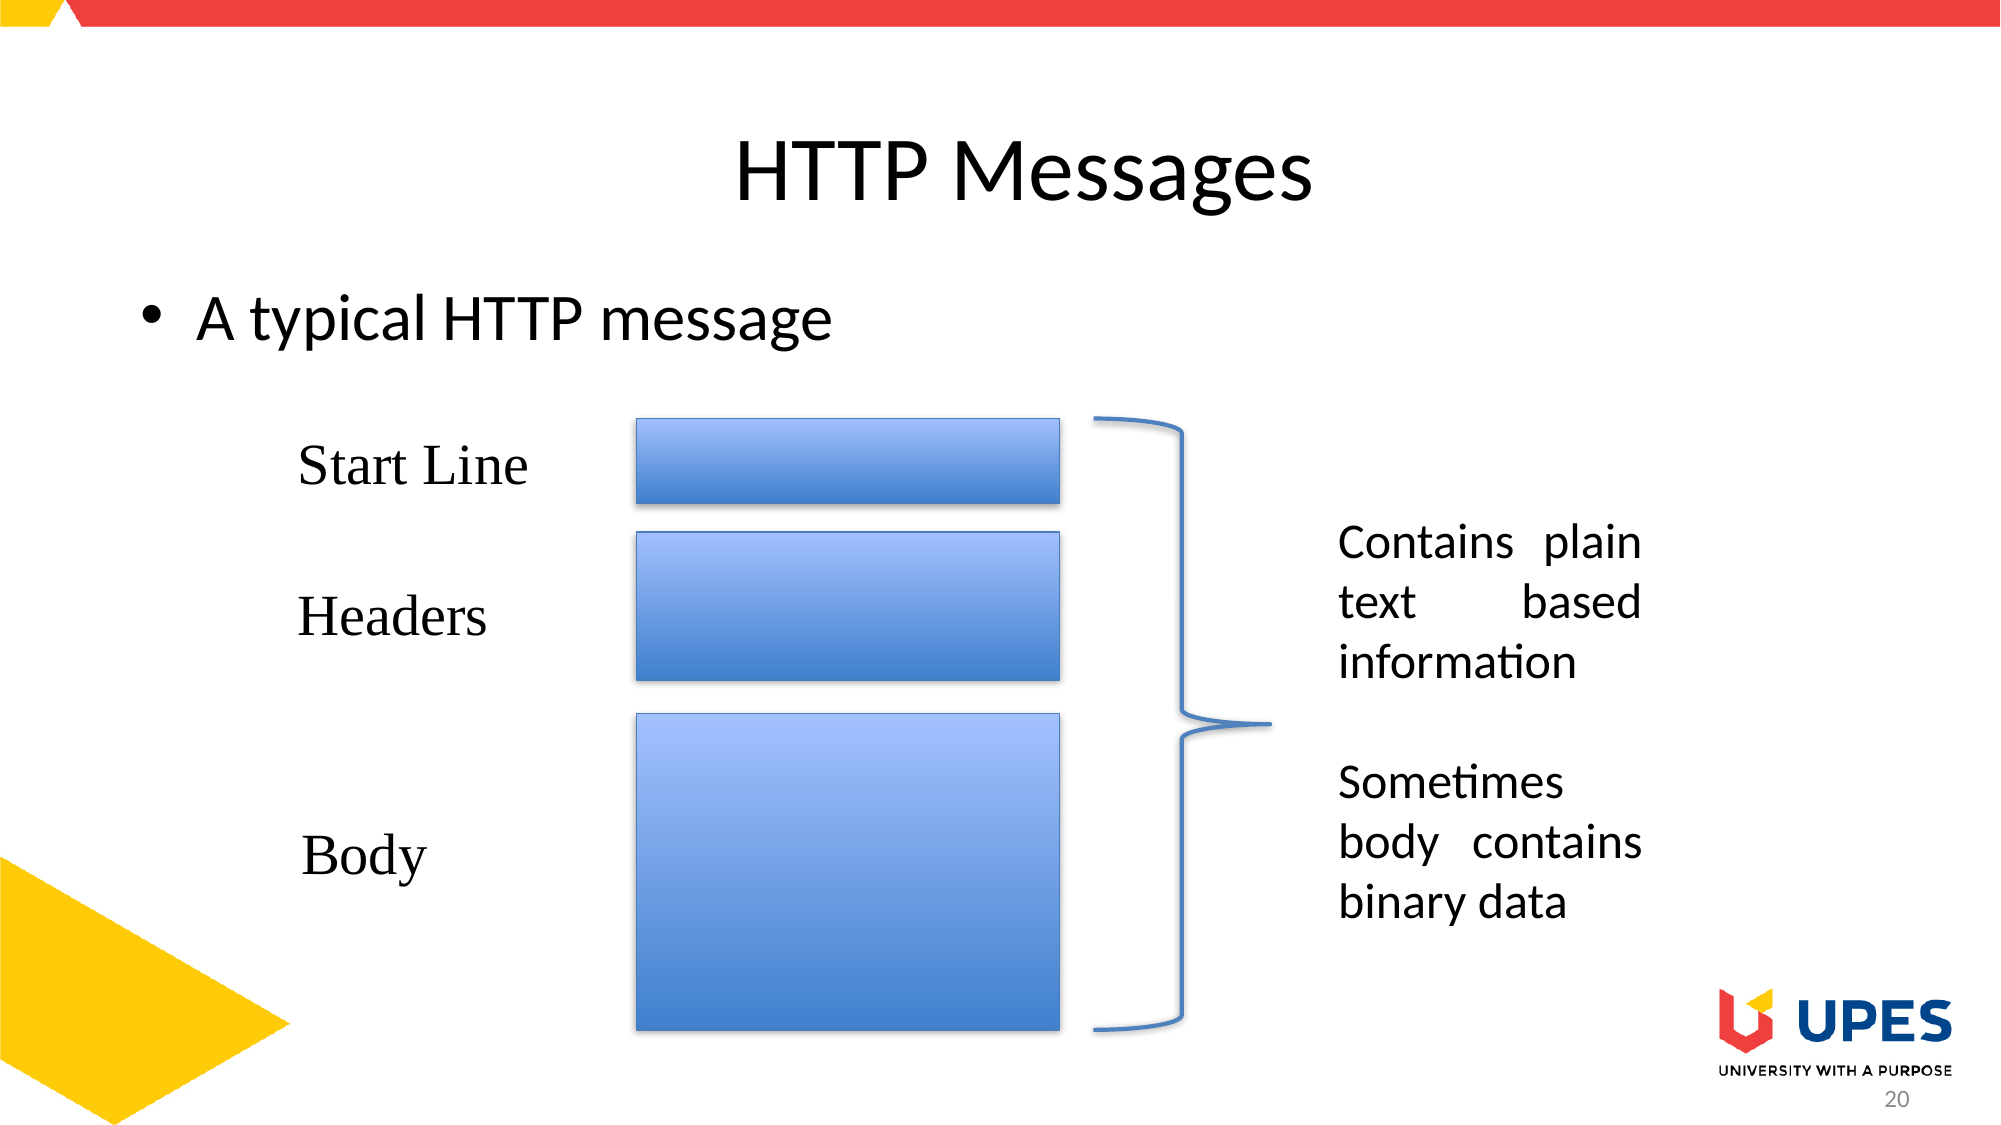

# HTTP Messages
A typical HTTP message
Start Line

Contains plain text based information

Sometimes body contains binary data
Headers
Body